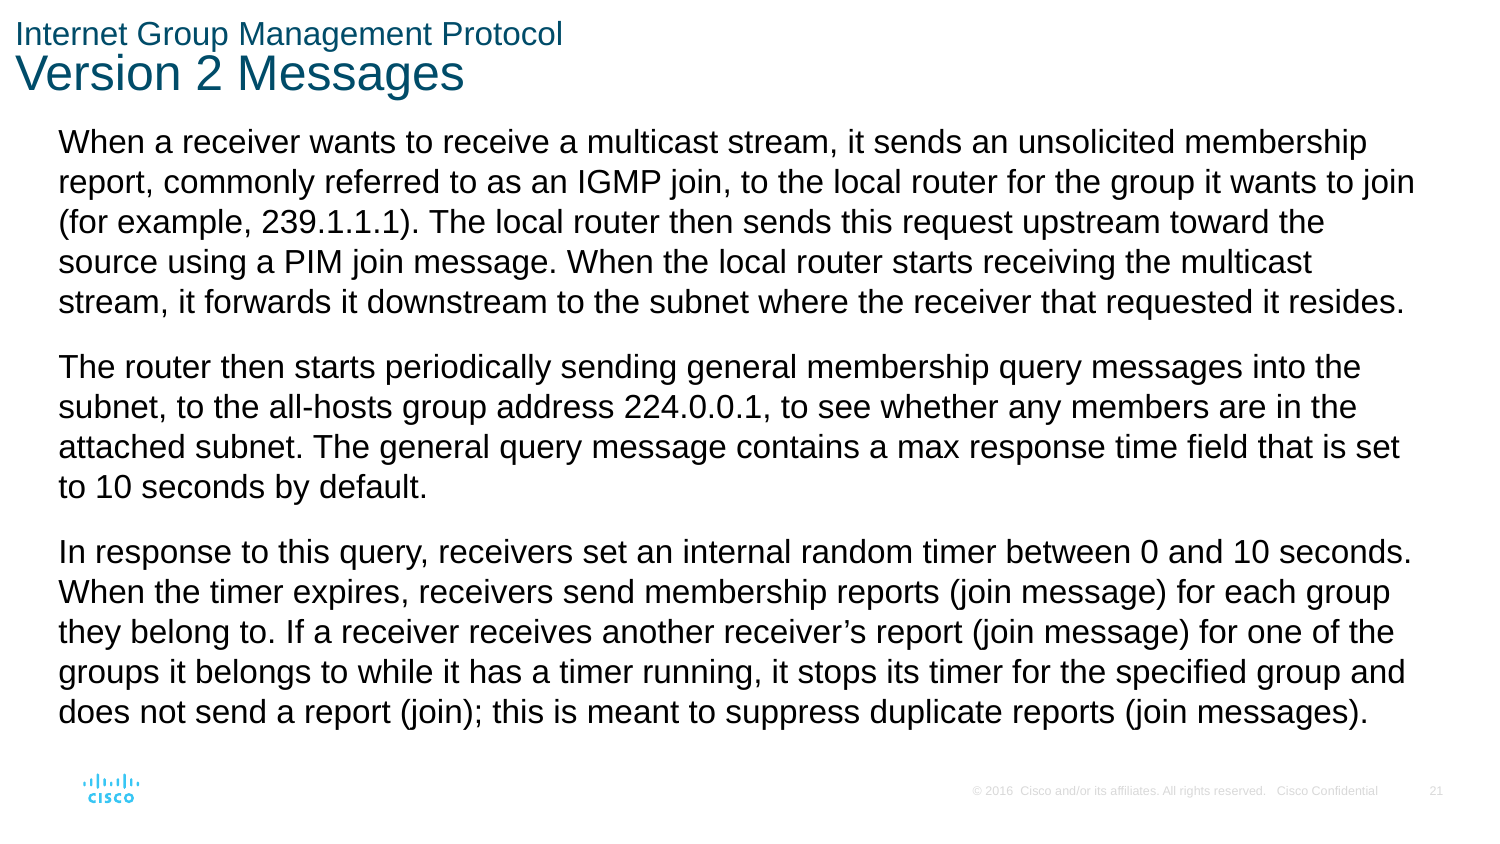

# Internet Group Management Protocol Version 2 Messages
When a receiver wants to receive a multicast stream, it sends an unsolicited membership report, commonly referred to as an IGMP join, to the local router for the group it wants to join (for example, 239.1.1.1). The local router then sends this request upstream toward the source using a PIM join message. When the local router starts receiving the multicast stream, it forwards it downstream to the subnet where the receiver that requested it resides.
The router then starts periodically sending general membership query messages into the subnet, to the all-hosts group address 224.0.0.1, to see whether any members are in the attached subnet. The general query message contains a max response time field that is set to 10 seconds by default.
In response to this query, receivers set an internal random timer between 0 and 10 seconds. When the timer expires, receivers send membership reports (join message) for each group they belong to. If a receiver receives another receiver’s report (join message) for one of the groups it belongs to while it has a timer running, it stops its timer for the specified group and does not send a report (join); this is meant to suppress duplicate reports (join messages).